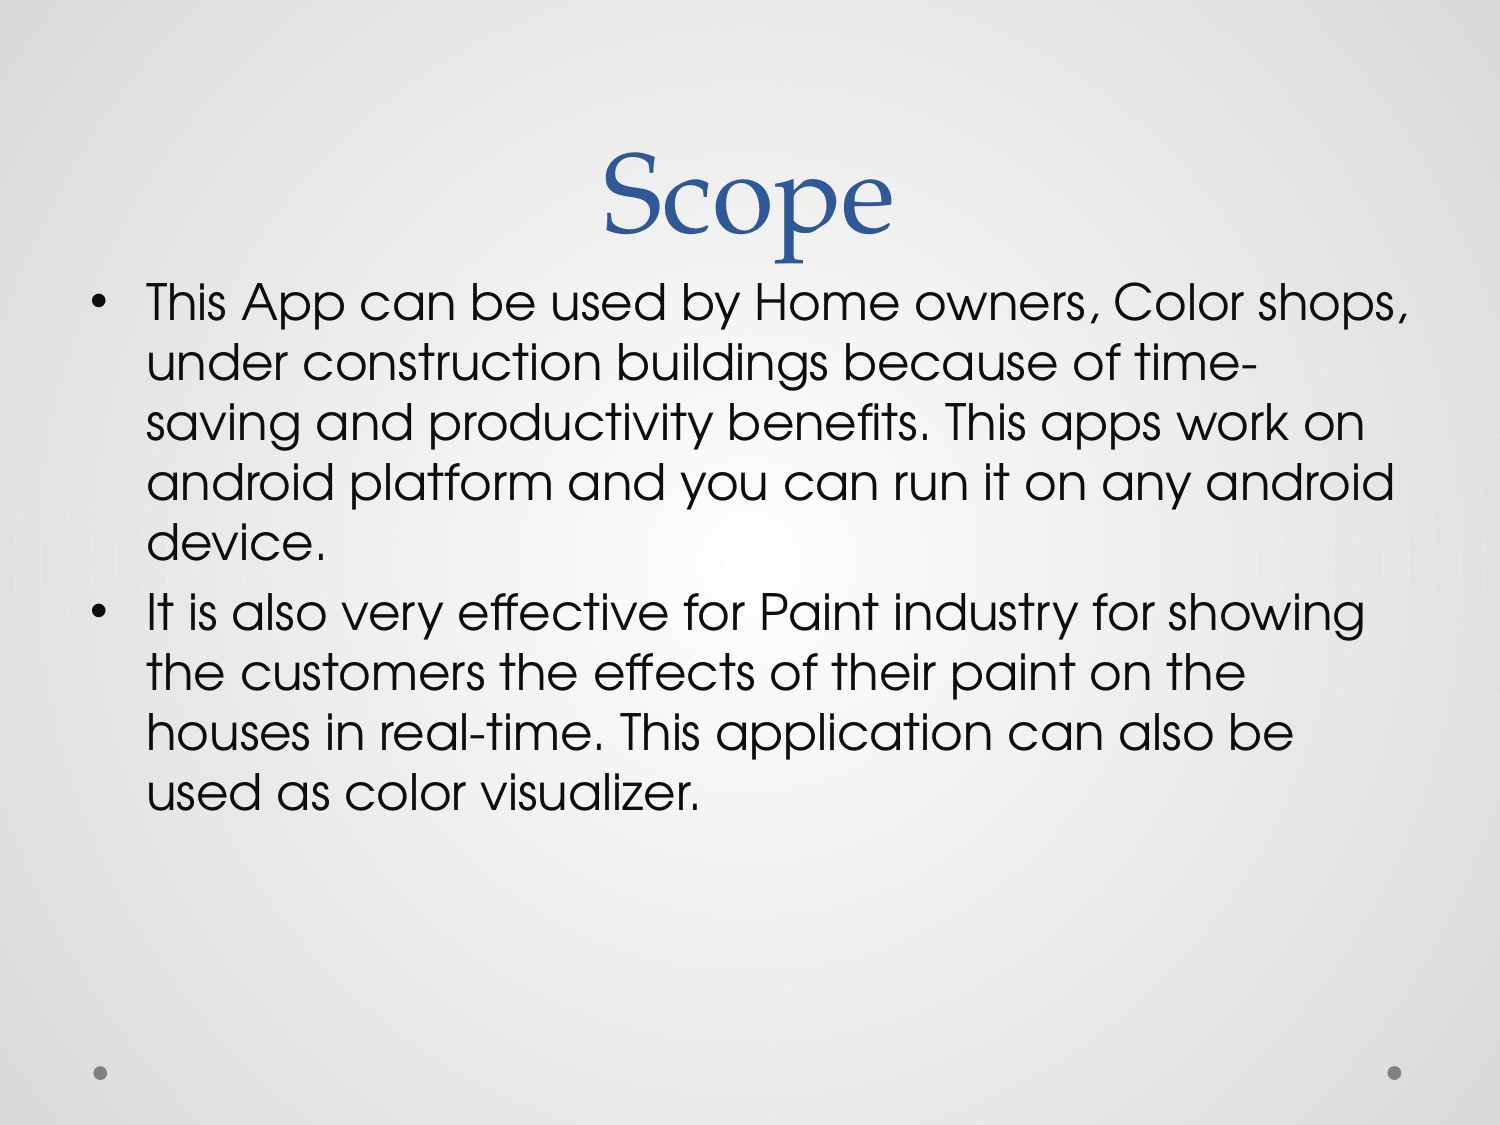

# Scope
This App can be used by Home owners, Color shops, under construction buildings because of time-saving and productivity benefits. This apps work on android platform and you can run it on any android device.
It is also very effective for Paint industry for showing the customers the effects of their paint on the houses in real-time. This application can also be used as color visualizer.